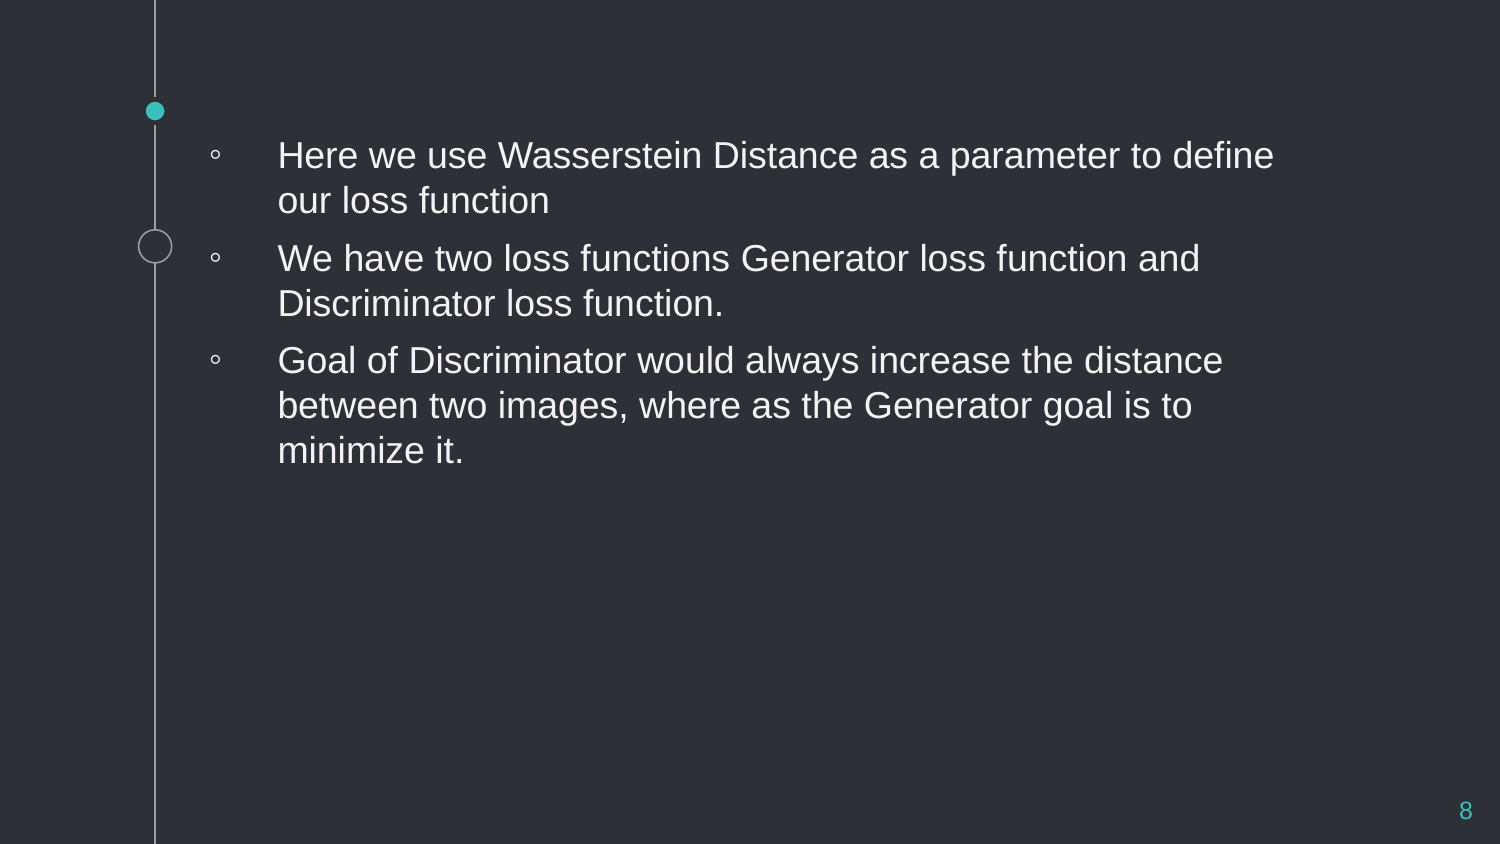

Here we use Wasserstein Distance as a parameter to define our loss function
We have two loss functions Generator loss function and Discriminator loss function.
Goal of Discriminator would always increase the distance between two images, where as the Generator goal is to minimize it.

8